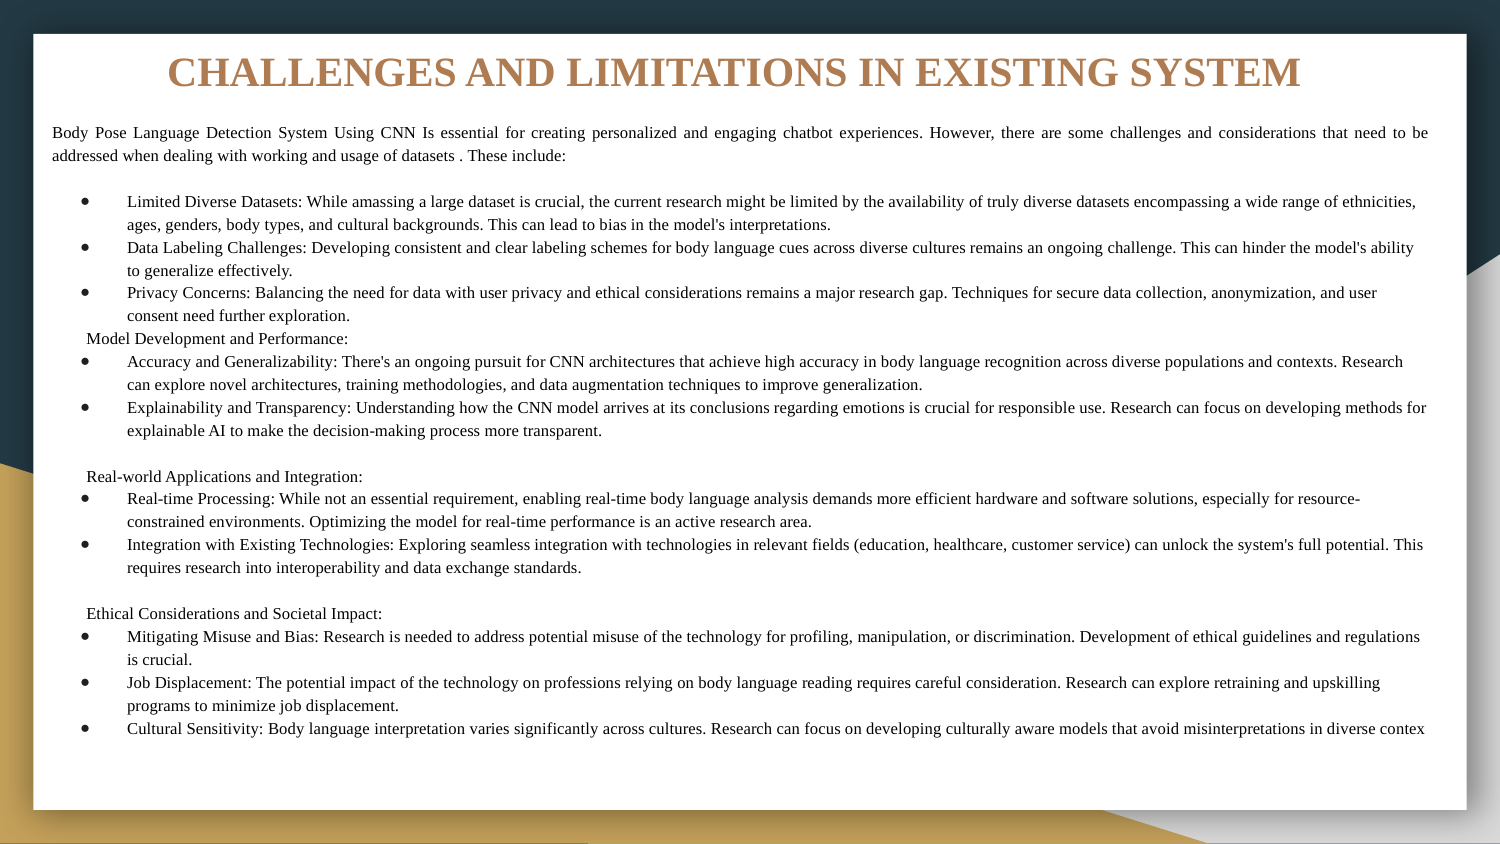

# CHALLENGES AND LIMITATIONS IN EXISTING SYSTEM
Body Pose Language Detection System Using CNN Is essential for creating personalized and engaging chatbot experiences. However, there are some challenges and considerations that need to be addressed when dealing with working and usage of datasets . These include:

Limited Diverse Datasets: While amassing a large dataset is crucial, the current research might be limited by the availability of truly diverse datasets encompassing a wide range of ethnicities, ages, genders, body types, and cultural backgrounds. This can lead to bias in the model's interpretations.
Data Labeling Challenges: Developing consistent and clear labeling schemes for body language cues across diverse cultures remains an ongoing challenge. This can hinder the model's ability to generalize effectively.
Privacy Concerns: Balancing the need for data with user privacy and ethical considerations remains a major research gap. Techniques for secure data collection, anonymization, and user consent need further exploration.
        Model Development and Performance:
Accuracy and Generalizability: There's an ongoing pursuit for CNN architectures that achieve high accuracy in body language recognition across diverse populations and contexts. Research can explore novel architectures, training methodologies, and data augmentation techniques to improve generalization.
Explainability and Transparency: Understanding how the CNN model arrives at its conclusions regarding emotions is crucial for responsible use. Research can focus on developing methods for explainable AI to make the decision-making process more transparent.

        Real-world Applications and Integration:
Real-time Processing: While not an essential requirement, enabling real-time body language analysis demands more efficient hardware and software solutions, especially for resource-constrained environments. Optimizing the model for real-time performance is an active research area.
Integration with Existing Technologies: Exploring seamless integration with technologies in relevant fields (education, healthcare, customer service) can unlock the system's full potential. This requires research into interoperability and data exchange standards.

        Ethical Considerations and Societal Impact:
Mitigating Misuse and Bias: Research is needed to address potential misuse of the technology for profiling, manipulation, or discrimination. Development of ethical guidelines and regulations is crucial.
Job Displacement: The potential impact of the technology on professions relying on body language reading requires careful consideration. Research can explore retraining and upskilling programs to minimize job displacement.
Cultural Sensitivity: Body language interpretation varies significantly across cultures. Research can focus on developing culturally aware models that avoid misinterpretations in diverse contex